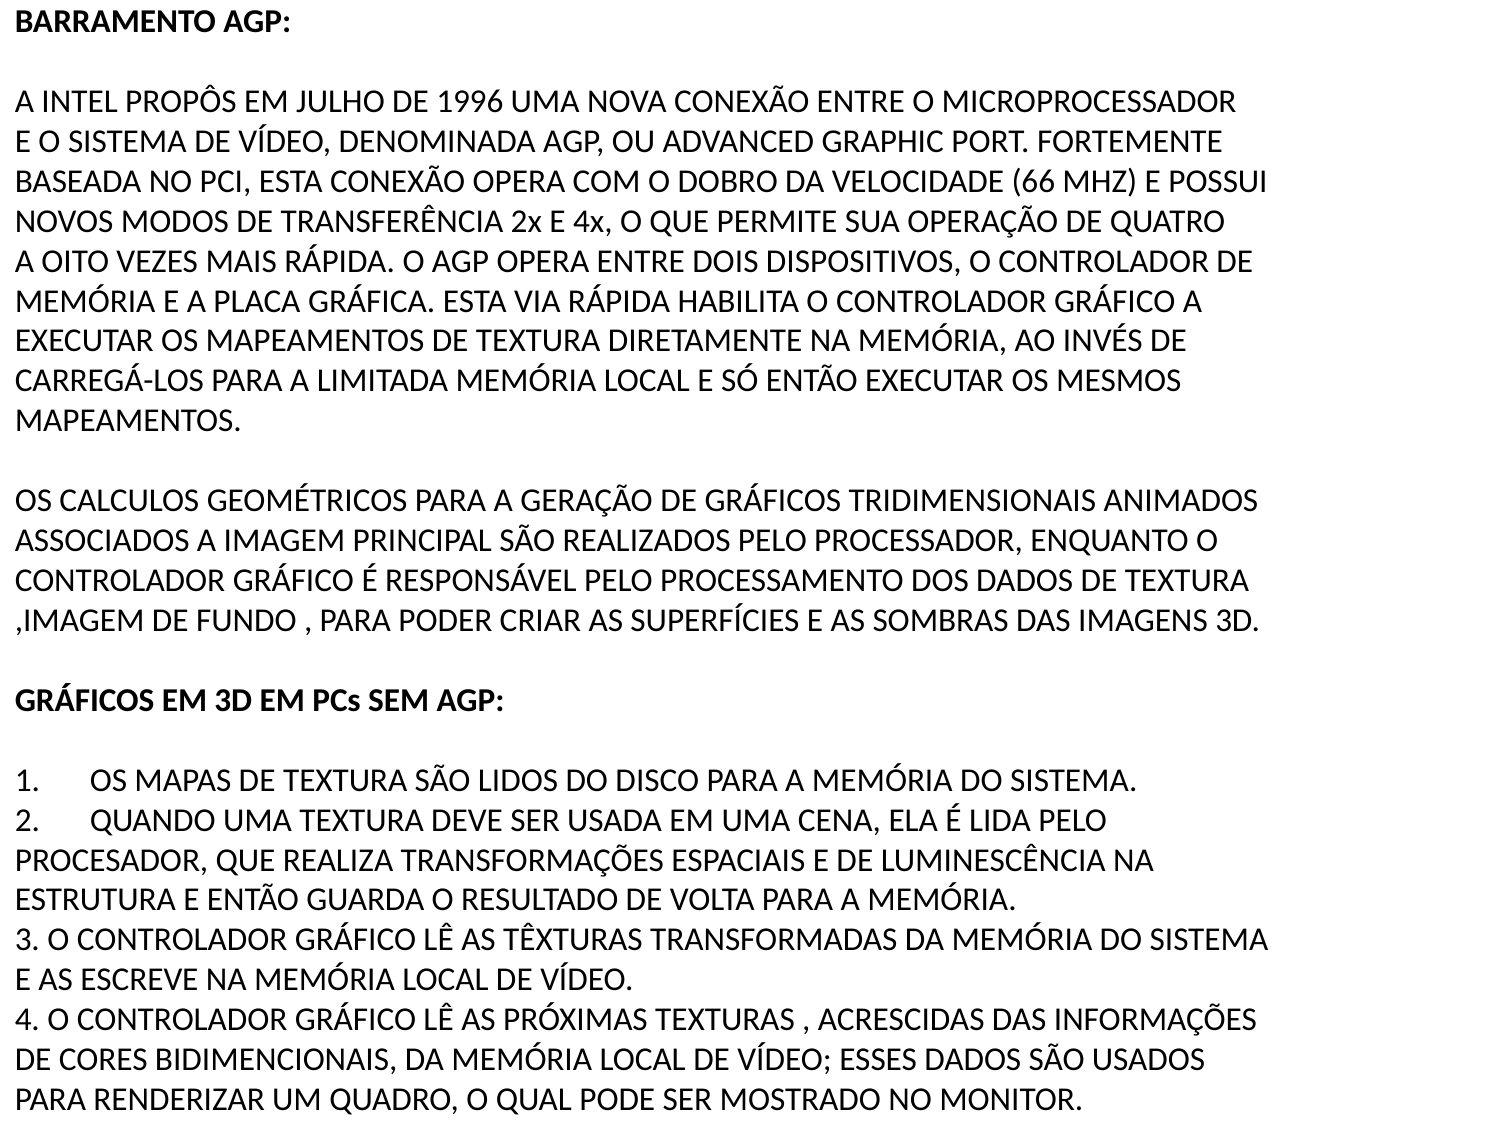

BARRAMENTO AGP:

A INTEL PROPÔS EM JULHO DE 1996 UMA NOVA CONEXÃO ENTRE O MICROPROCESSADOR
E O SISTEMA DE VÍDEO, DENOMINADA AGP, OU ADVANCED GRAPHIC PORT. FORTEMENTE
BASEADA NO PCI, ESTA CONEXÃO OPERA COM O DOBRO DA VELOCIDADE (66 MHZ) E POSSUI
NOVOS MODOS DE TRANSFERÊNCIA 2x E 4x, O QUE PERMITE SUA OPERAÇÃO DE QUATRO
A OITO VEZES MAIS RÁPIDA. O AGP OPERA ENTRE DOIS DISPOSITIVOS, O CONTROLADOR DE
MEMÓRIA E A PLACA GRÁFICA. ESTA VIA RÁPIDA HABILITA O CONTROLADOR GRÁFICO A
EXECUTAR OS MAPEAMENTOS DE TEXTURA DIRETAMENTE NA MEMÓRIA, AO INVÉS DE
CARREGÁ-LOS PARA A LIMITADA MEMÓRIA LOCAL E SÓ ENTÃO EXECUTAR OS MESMOS
MAPEAMENTOS.

OS CALCULOS GEOMÉTRICOS PARA A GERAÇÃO DE GRÁFICOS TRIDIMENSIONAIS ANIMADOS
ASSOCIADOS A IMAGEM PRINCIPAL SÃO REALIZADOS PELO PROCESSADOR, ENQUANTO O
CONTROLADOR GRÁFICO É RESPONSÁVEL PELO PROCESSAMENTO DOS DADOS DE TEXTURA
,IMAGEM DE FUNDO , PARA PODER CRIAR AS SUPERFÍCIES E AS SOMBRAS DAS IMAGENS 3D.

GRÁFICOS EM 3D EM PCs SEM AGP:

OS MAPAS DE TEXTURA SÃO LIDOS DO DISCO PARA A MEMÓRIA DO SISTEMA.
QUANDO UMA TEXTURA DEVE SER USADA EM UMA CENA, ELA É LIDA PELO
PROCESADOR, QUE REALIZA TRANSFORMAÇÕES ESPACIAIS E DE LUMINESCÊNCIA NA
ESTRUTURA E ENTÃO GUARDA O RESULTADO DE VOLTA PARA A MEMÓRIA.
3. O CONTROLADOR GRÁFICO LÊ AS TÊXTURAS TRANSFORMADAS DA MEMÓRIA DO SISTEMA
E AS ESCREVE NA MEMÓRIA LOCAL DE VÍDEO.
4. O CONTROLADOR GRÁFICO LÊ AS PRÓXIMAS TEXTURAS , ACRESCIDAS DAS INFORMAÇÕES
DE CORES BIDIMENCIONAIS, DA MEMÓRIA LOCAL DE VÍDEO; ESSES DADOS SÃO USADOS
PARA RENDERIZAR UM QUADRO, O QUAL PODE SER MOSTRADO NO MONITOR.